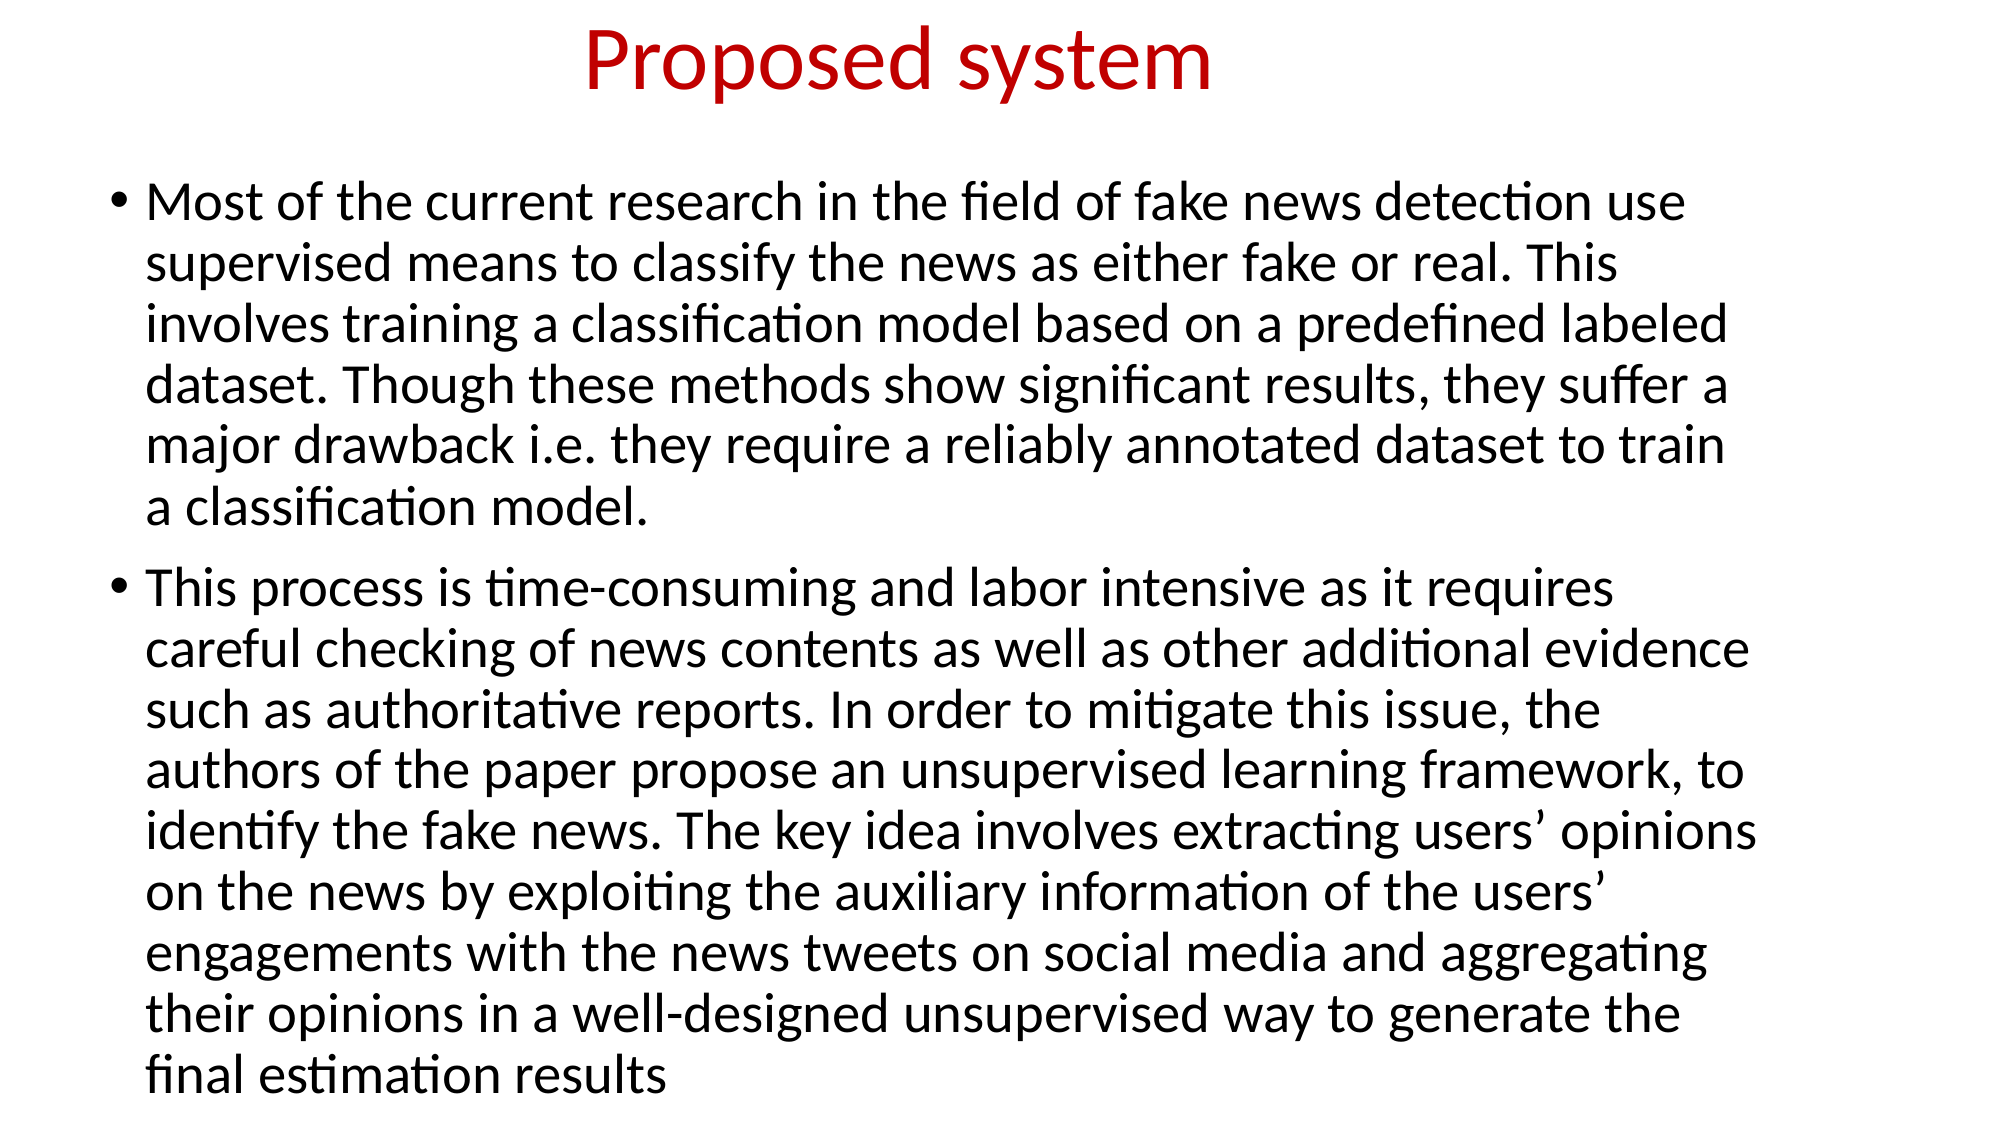

# Proposed system
Most of the current research in the field of fake news detection use supervised means to classify the news as either fake or real. This involves training a classification model based on a predefined labeled dataset. Though these methods show significant results, they suffer a major drawback i.e. they require a reliably annotated dataset to train a classification model.
This process is time-consuming and labor intensive as it requires careful checking of news contents as well as other additional evidence such as authoritative reports. In order to mitigate this issue, the authors of the paper propose an unsupervised learning framework, to identify the fake news. The key idea involves extracting users’ opinions on the news by exploiting the auxiliary information of the users’ engagements with the news tweets on social media and aggregating their opinions in a well-designed unsupervised way to generate the final estimation results